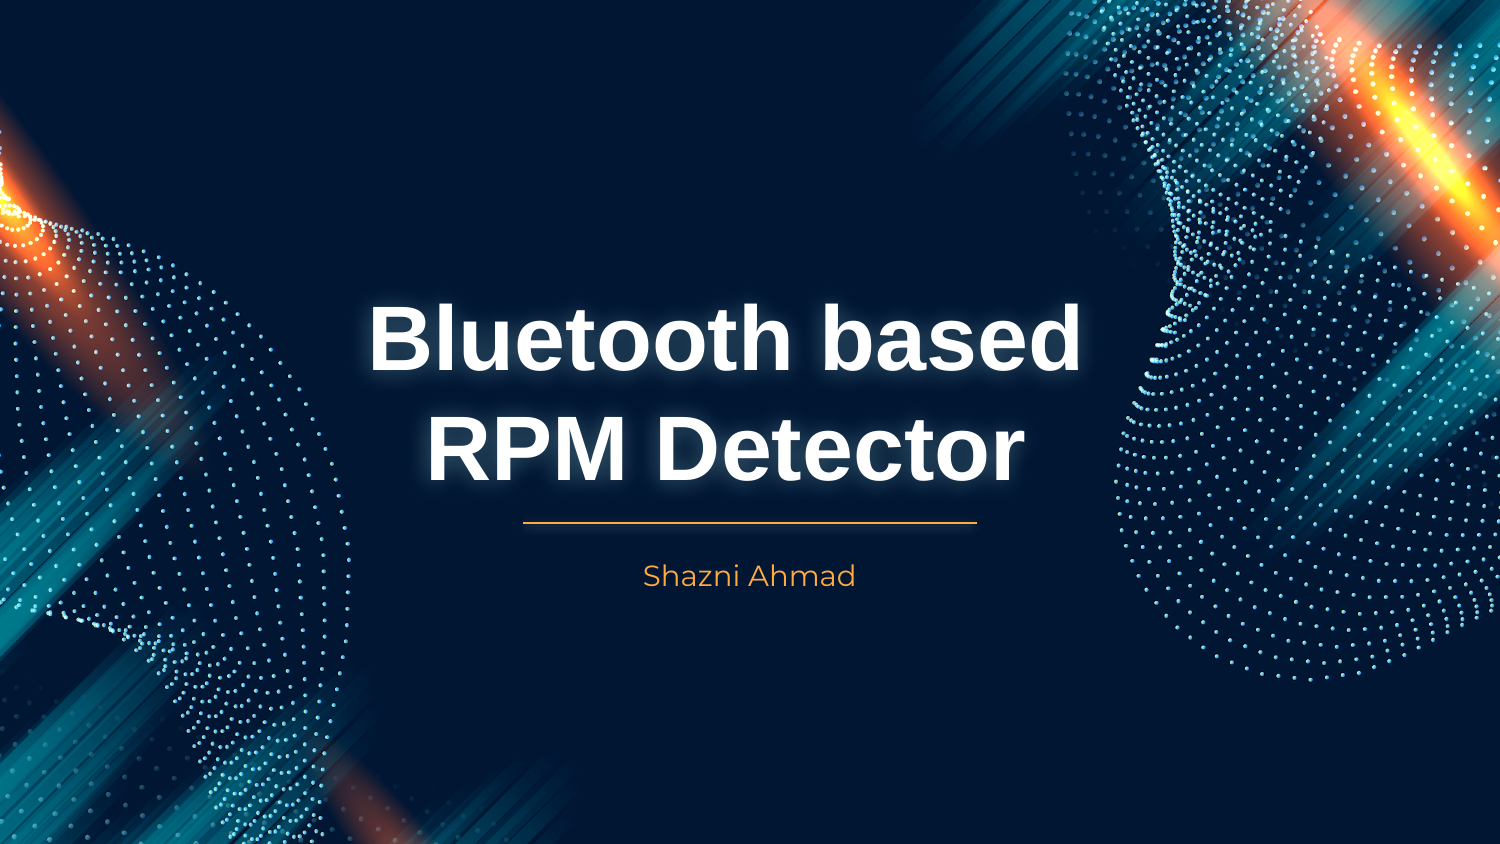

# Bluetooth based RPM Detector
Shazni Ahmad